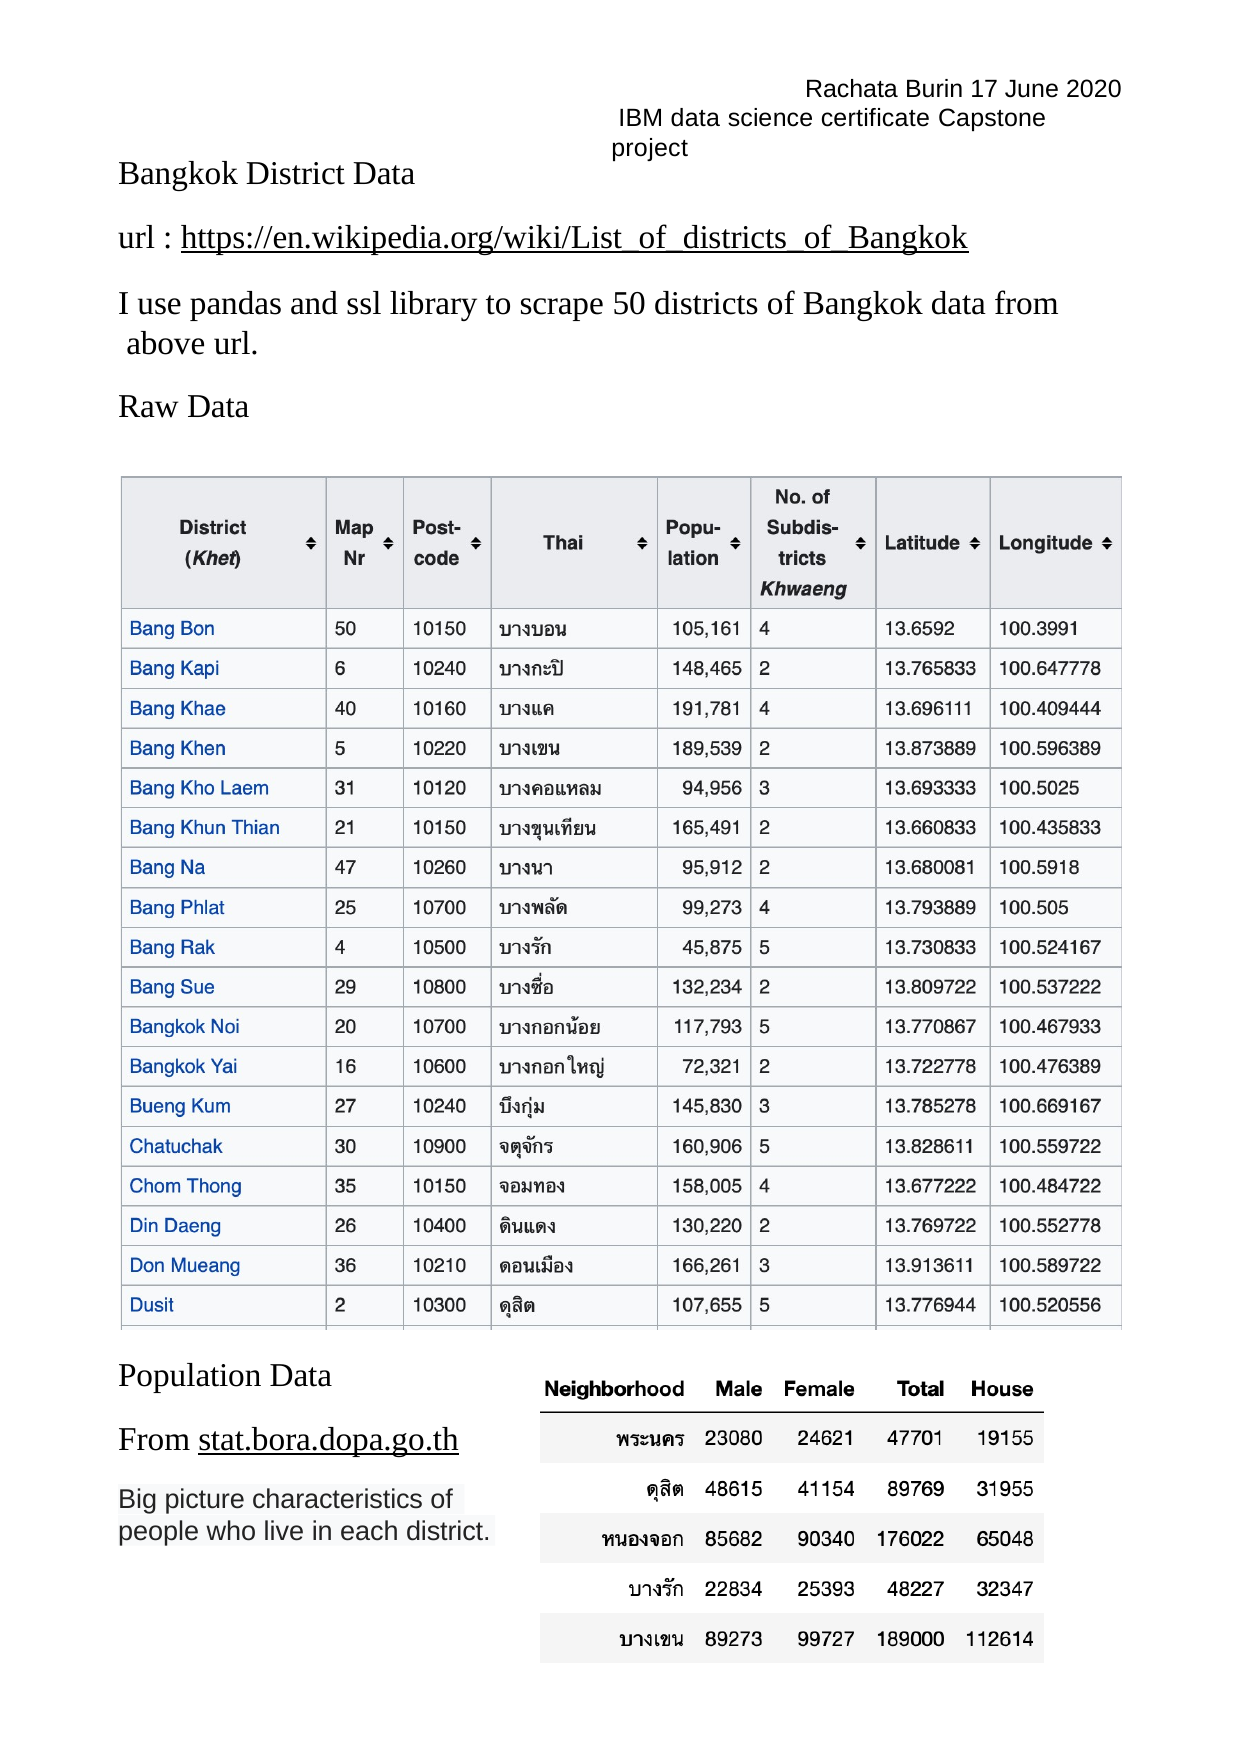

Rachata Burin 17 June 2020  IBM data science certificate Capstone project
Bangkok District Data
url : https://en.wikipedia.org/wiki/List_of_districts_of_Bangkok
I use pandas and ssl library to scrape 50 districts of Bangkok data from  above url.
Raw Data

Population Data
From stat.bora.dopa.go.th

Big picture characteristics of
people who live in each district.